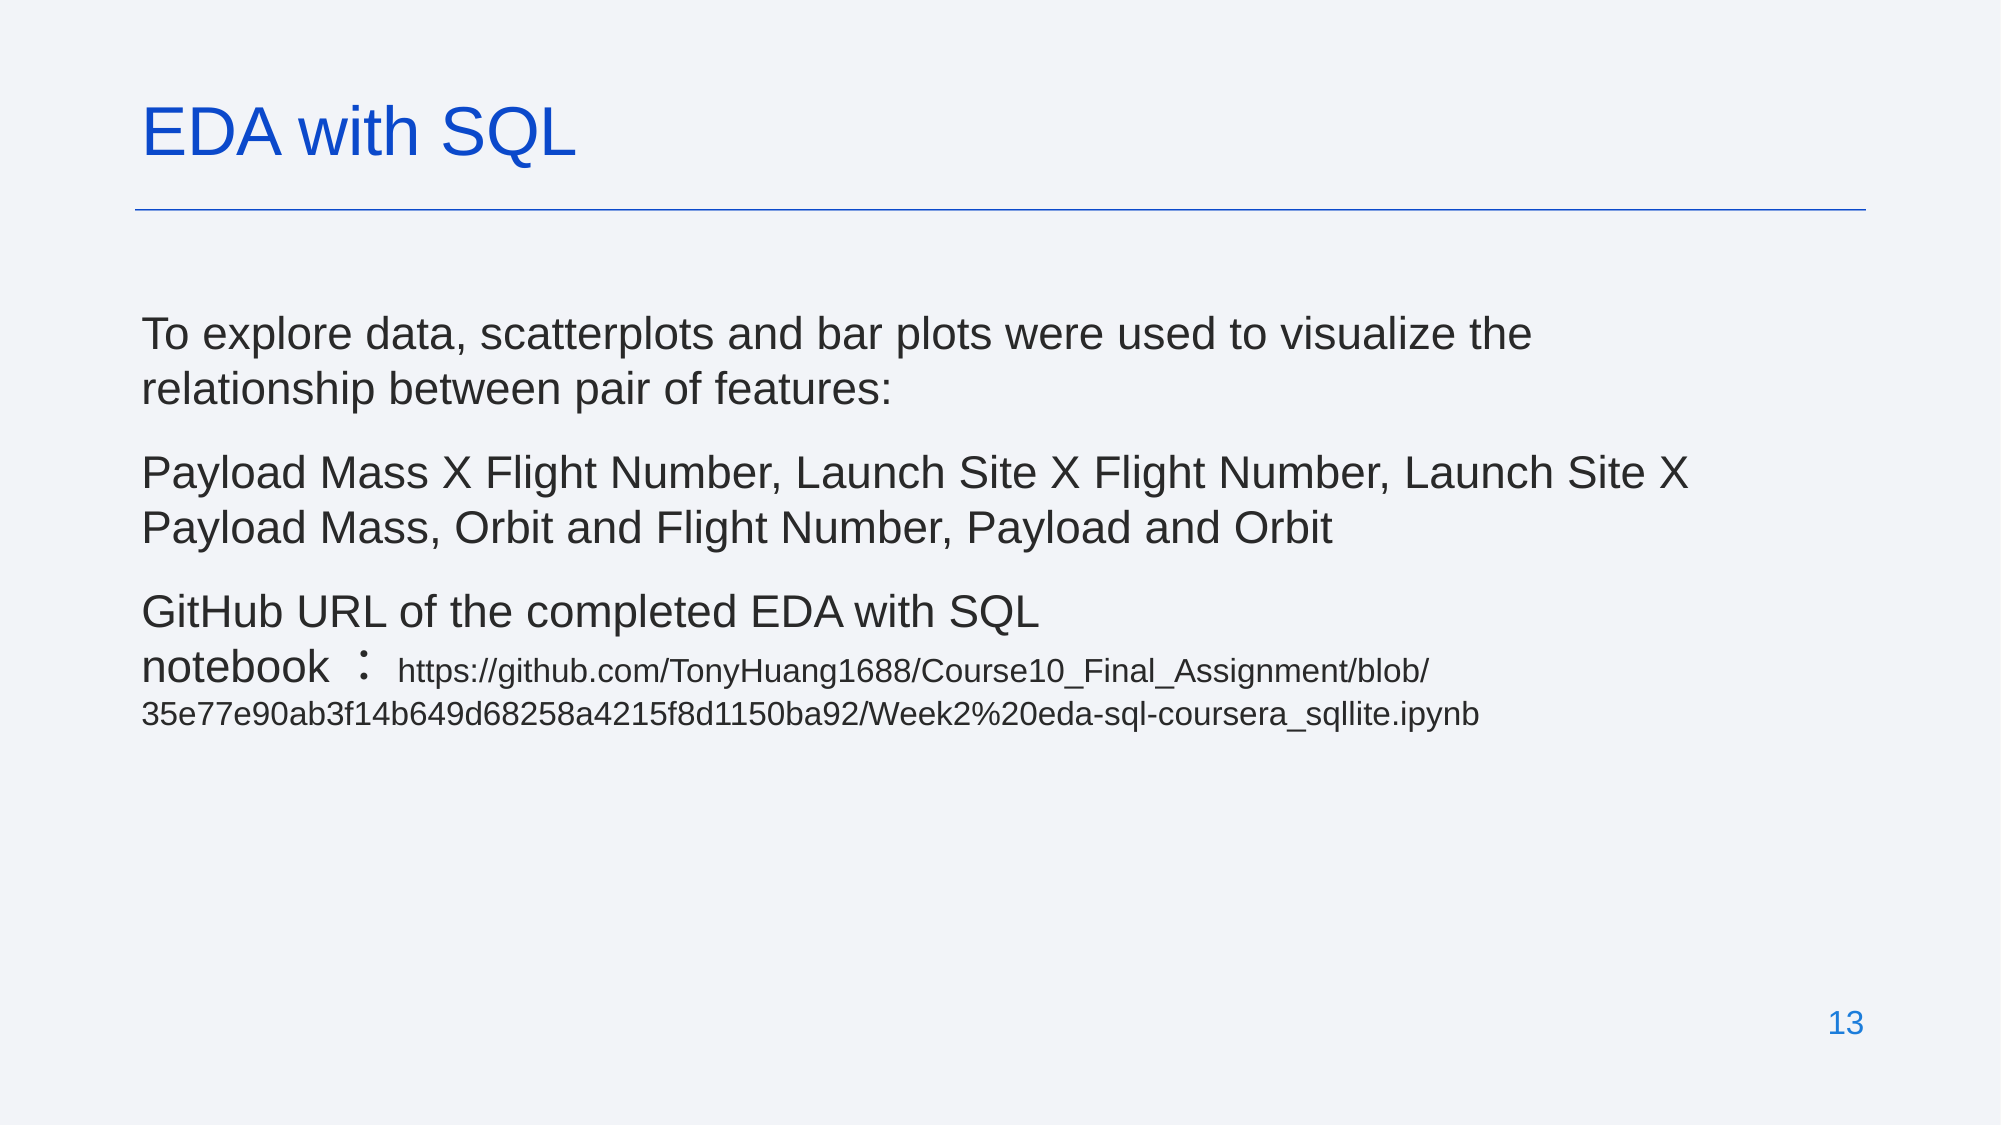

EDA with SQL
To explore data, scatterplots and bar plots were used to visualize the relationship between pair of features:
Payload Mass X Flight Number, Launch Site X Flight Number, Launch Site X Payload Mass, Orbit and Flight Number, Payload and Orbit
GitHub URL of the completed EDA with SQL notebook：https://github.com/TonyHuang1688/Course10_Final_Assignment/blob/35e77e90ab3f14b649d68258a4215f8d1150ba92/Week2%20eda-sql-coursera_sqllite.ipynb

13